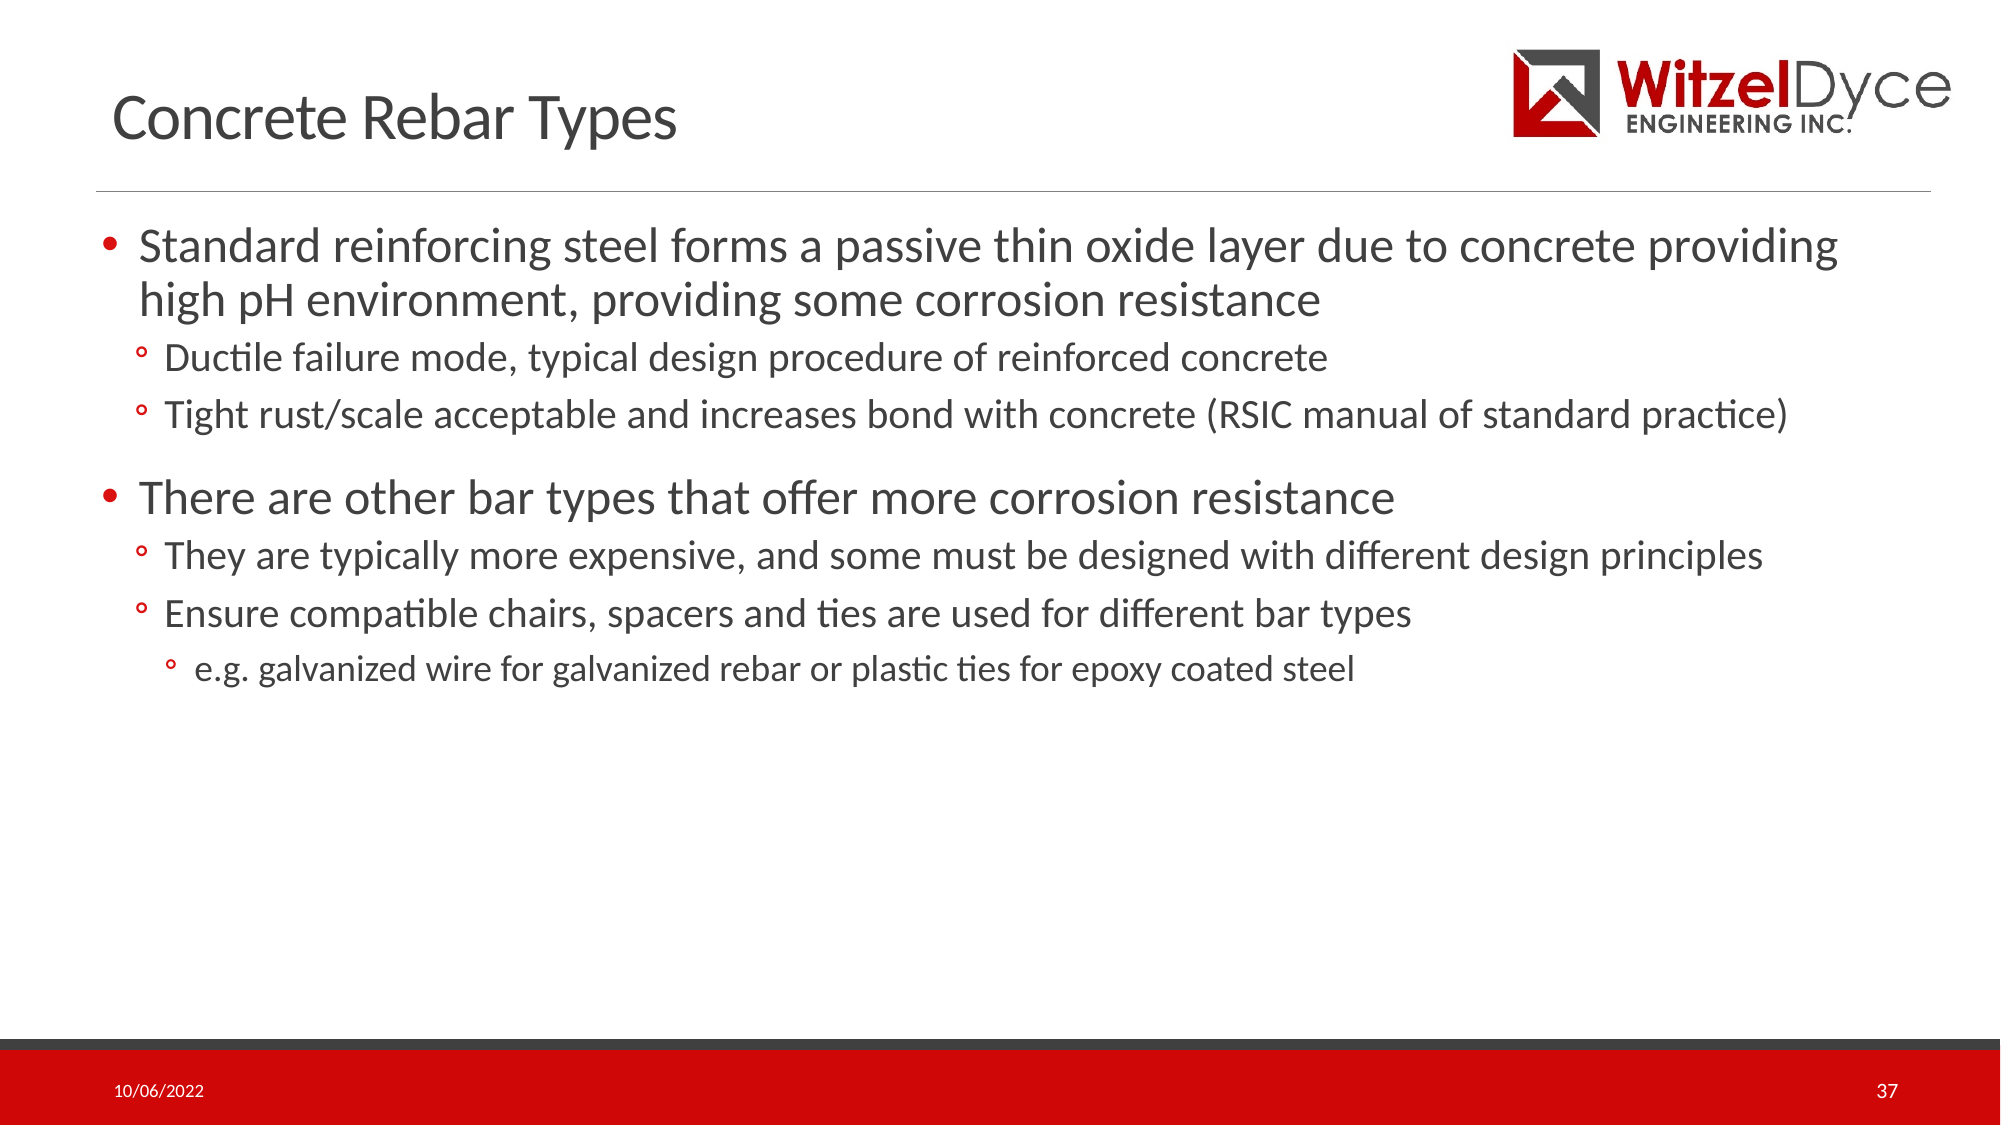

# Concrete Rebar Types
Standard reinforcing steel forms a passive thin oxide layer due to concrete providing high pH environment, providing some corrosion resistance
Ductile failure mode, typical design procedure of reinforced concrete
Tight rust/scale acceptable and increases bond with concrete (RSIC manual of standard practice)
There are other bar types that offer more corrosion resistance
They are typically more expensive, and some must be designed with different design principles
Ensure compatible chairs, spacers and ties are used for different bar types
e.g. galvanized wire for galvanized rebar or plastic ties for epoxy coated steel